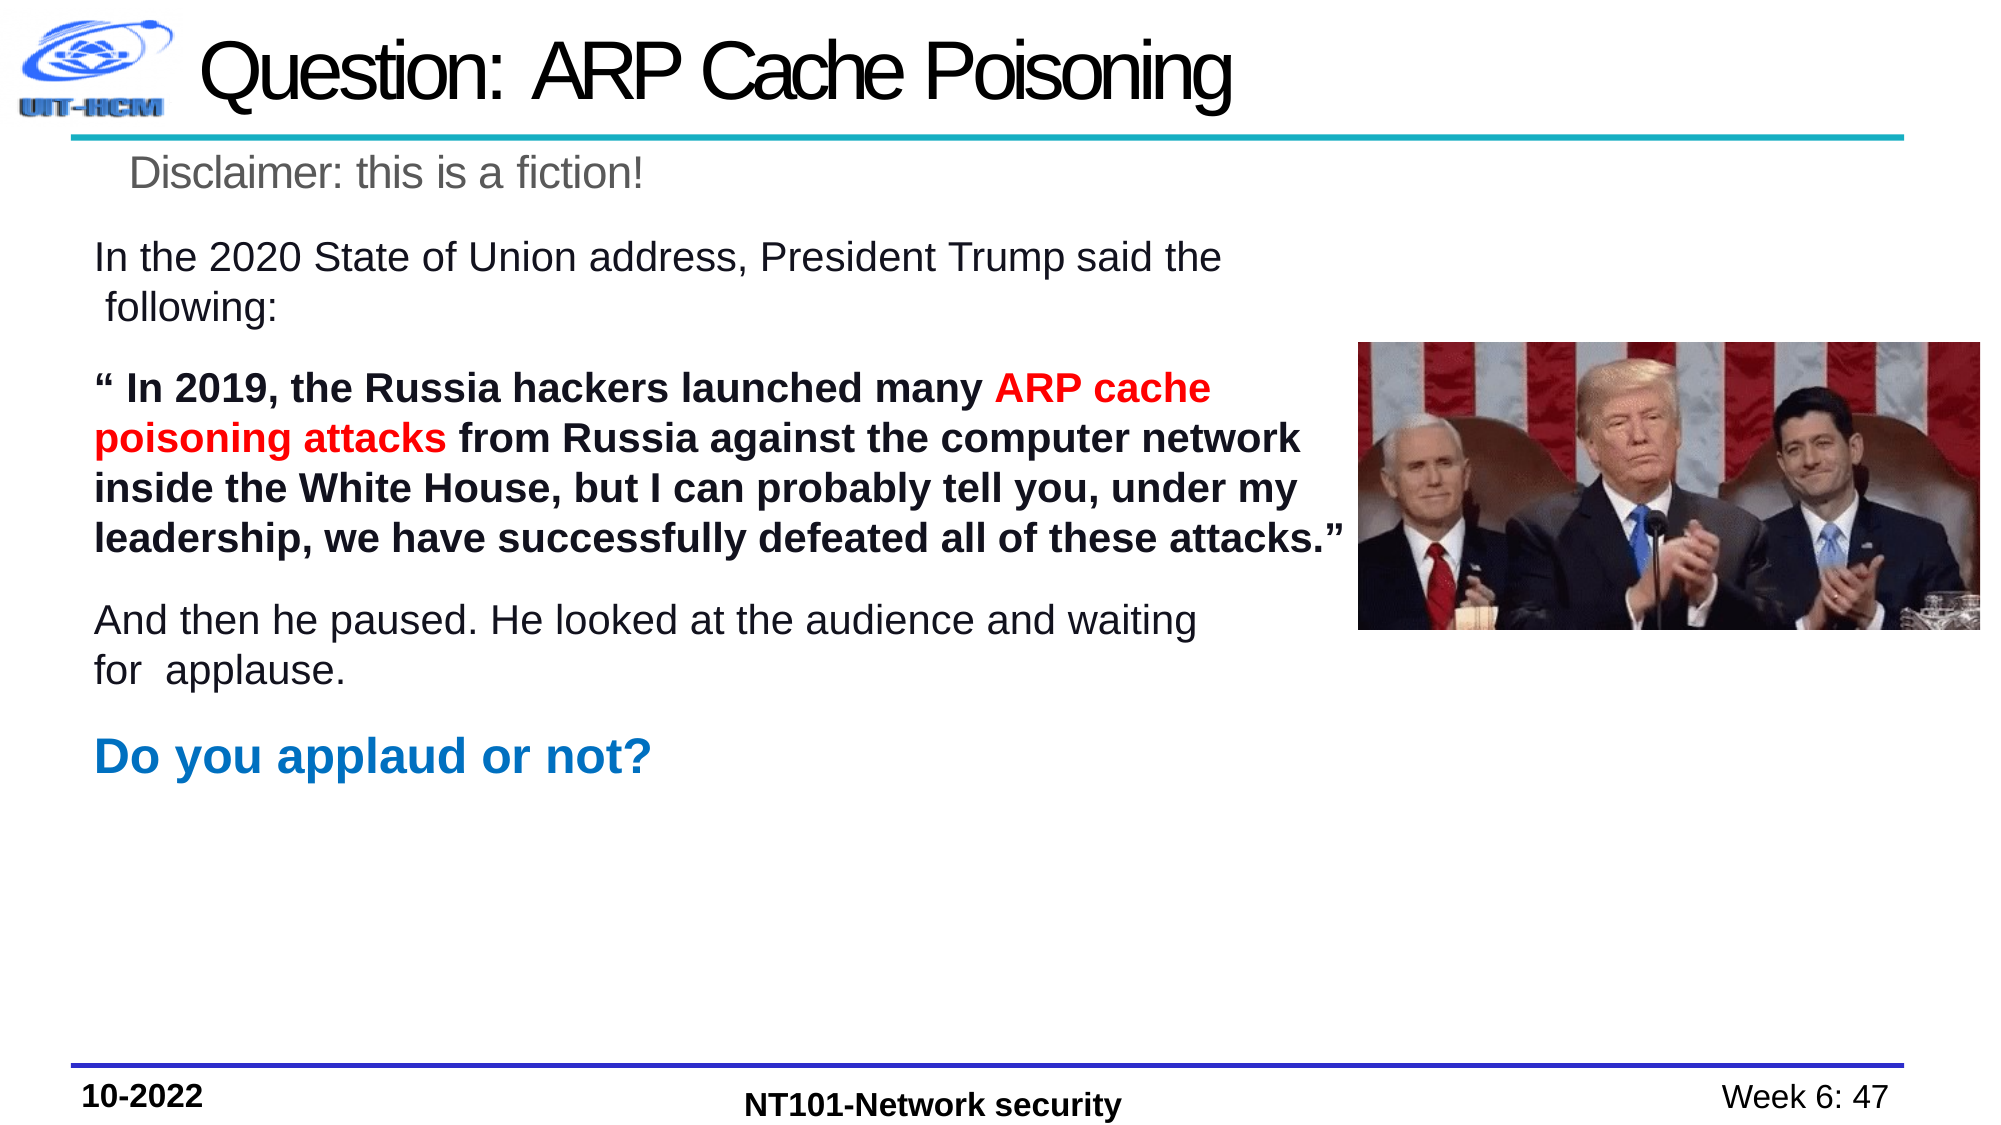

# Question: ARP Cache Poisoning
Disclaimer: this is a fiction!
In the 2020 State of Union address, President Trump said the  following:
“ In 2019, the Russia hackers launched many ARP cache  poisoning attacks from Russia against the computer network  inside the White House, but I can probably tell you, under my  leadership, we have successfully defeated all of these attacks.”
And then he paused. He looked at the audience and waiting for  applause.
Do you applaud or not?